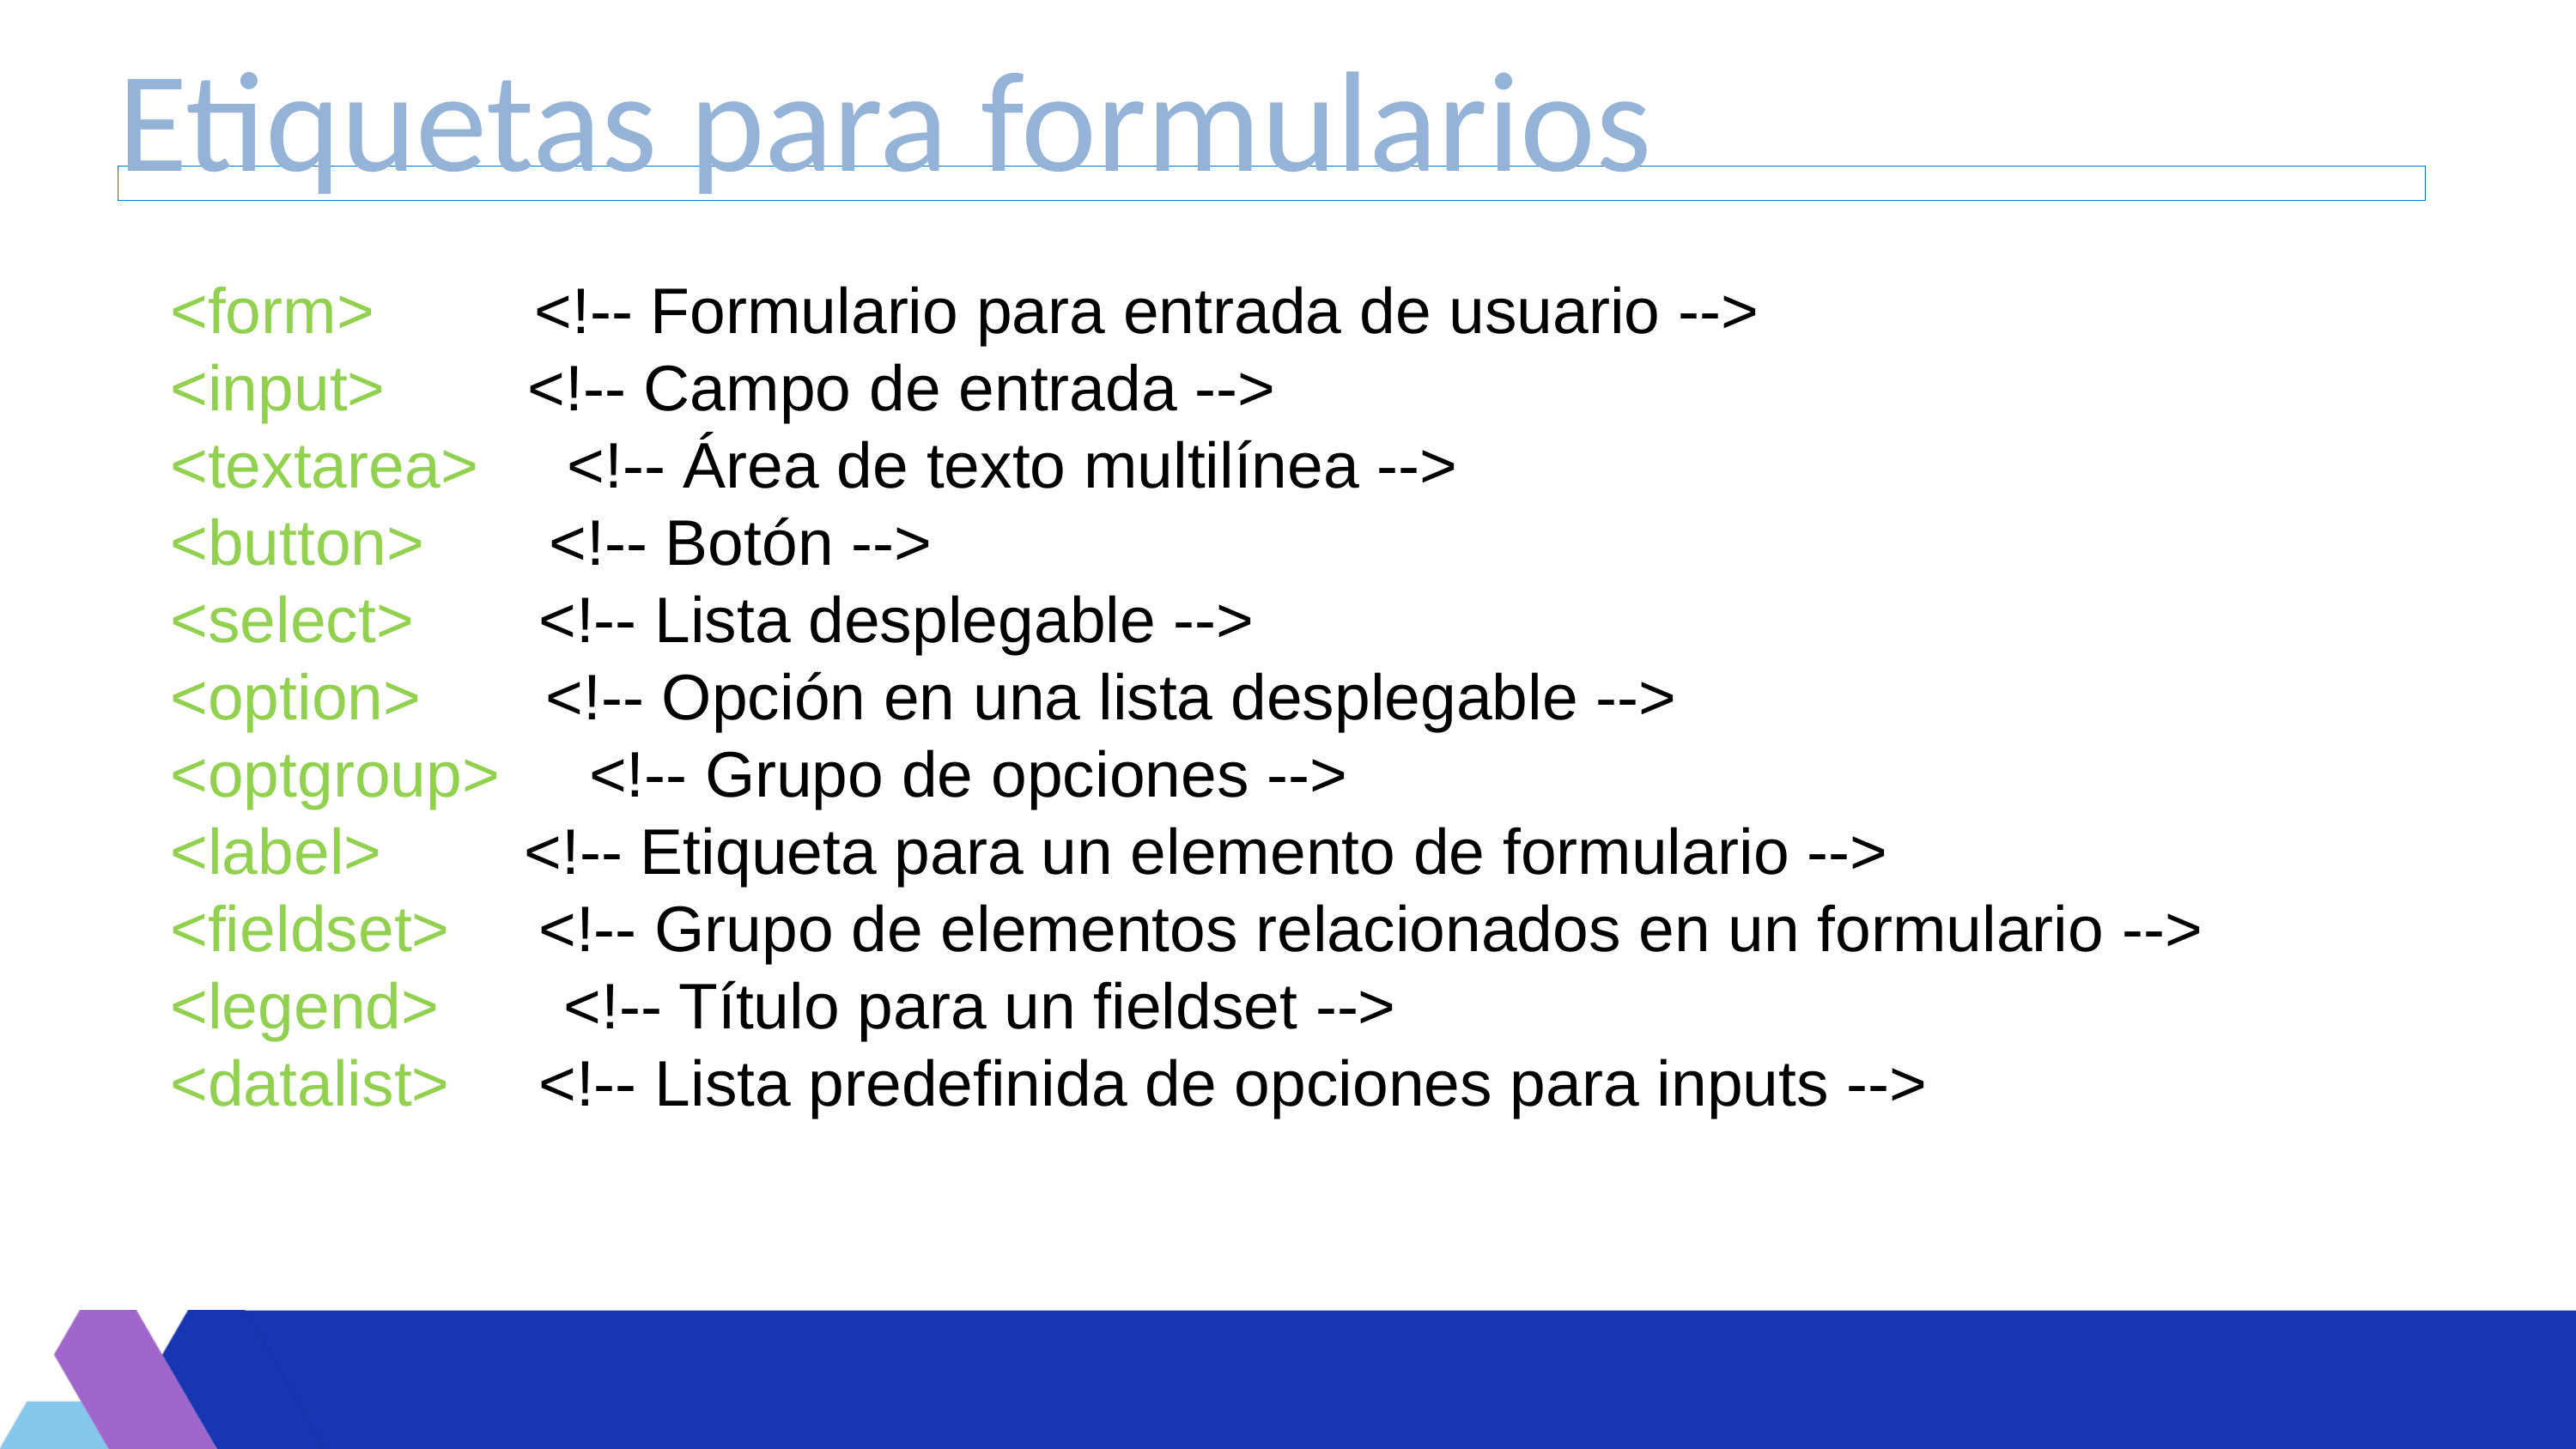

Etiquetas para formularios
<form>         <!-- Formulario para entrada de usuario -->
<input>        <!-- Campo de entrada -->
<textarea>     <!-- Área de texto multilínea -->
<button>       <!-- Botón -->
<select>       <!-- Lista desplegable -->
<option>       <!-- Opción en una lista desplegable -->
<optgroup>     <!-- Grupo de opciones -->
<label>        <!-- Etiqueta para un elemento de formulario -->
<fieldset>     <!-- Grupo de elementos relacionados en un formulario -->
<legend>       <!-- Título para un fieldset -->
<datalist>     <!-- Lista predefinida de opciones para inputs -->